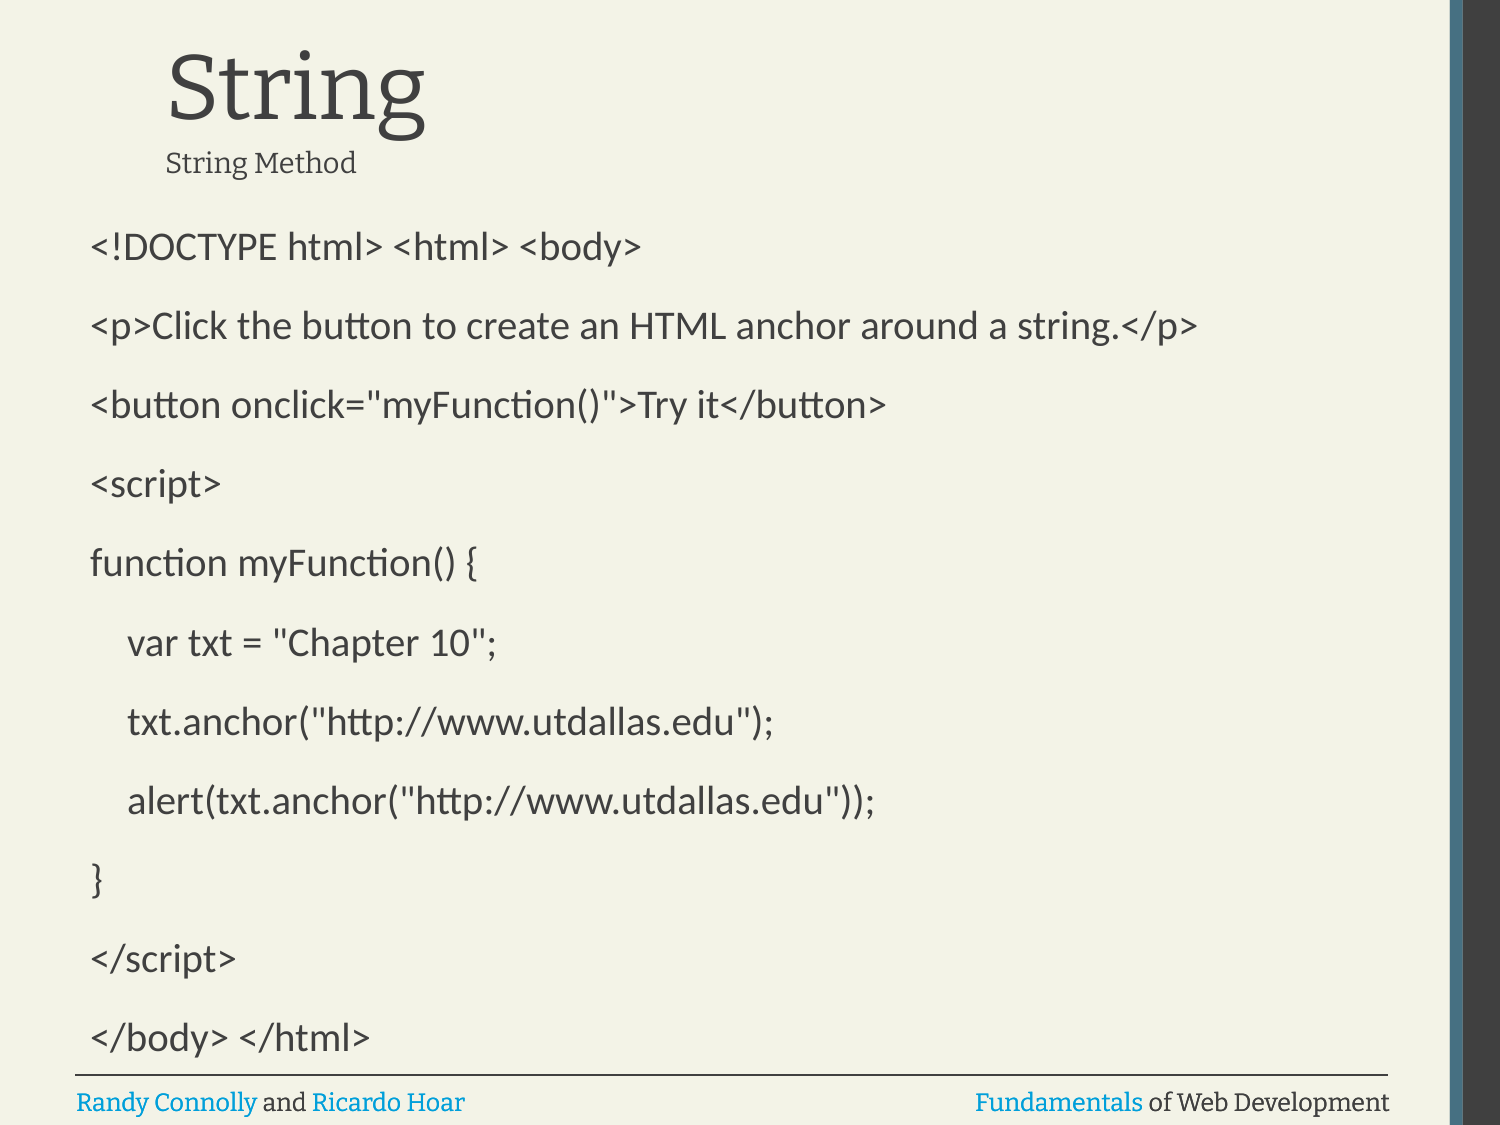

# String
String Method
<!DOCTYPE html> <html> <body>
<p>Click the button to create an HTML anchor around a string.</p>
<button onclick="myFunction()">Try it</button>
<script>
function myFunction() {
    var txt = "Chapter 10";
    txt.anchor("http://www.utdallas.edu");
    alert(txt.anchor("http://www.utdallas.edu"));
}
</script>
</body> </html>